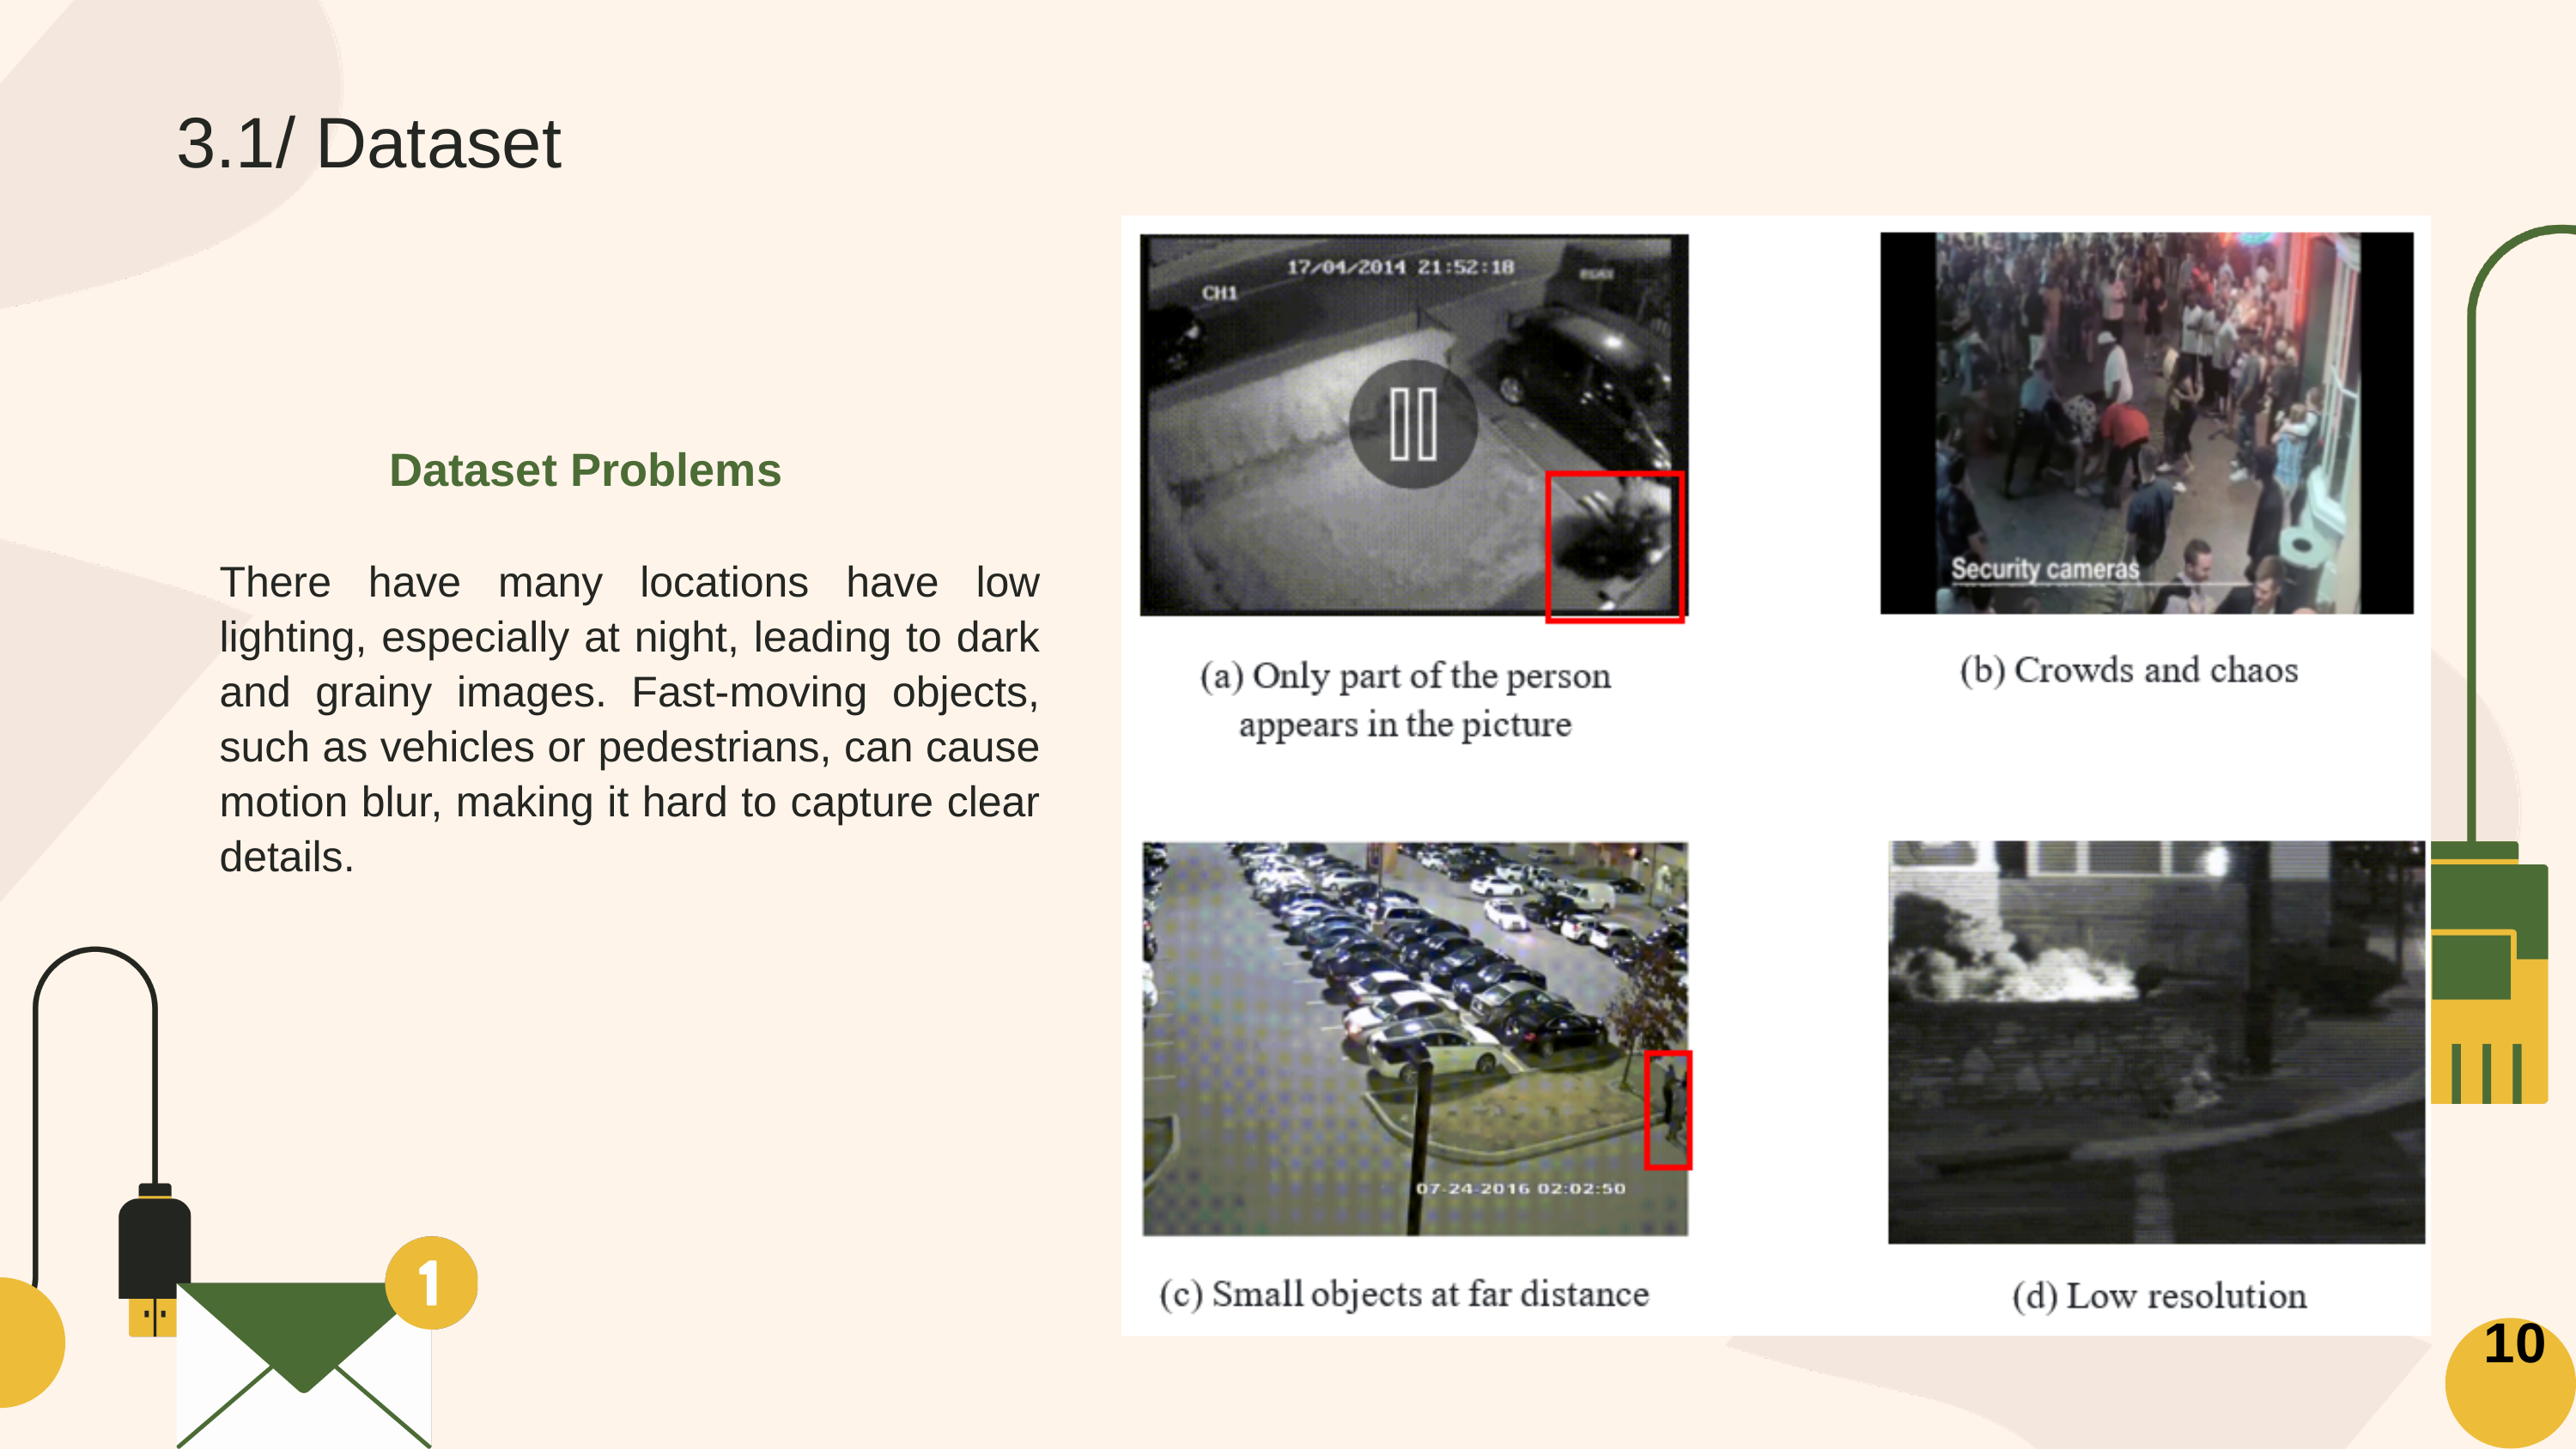

3.1/ Dataset

Dataset Problems

There have many locations have low lighting, especially at night, leading to dark and grainy images. Fast-moving objects, such as vehicles or pedestrians, can cause motion blur, making it hard to capture clear details.

10